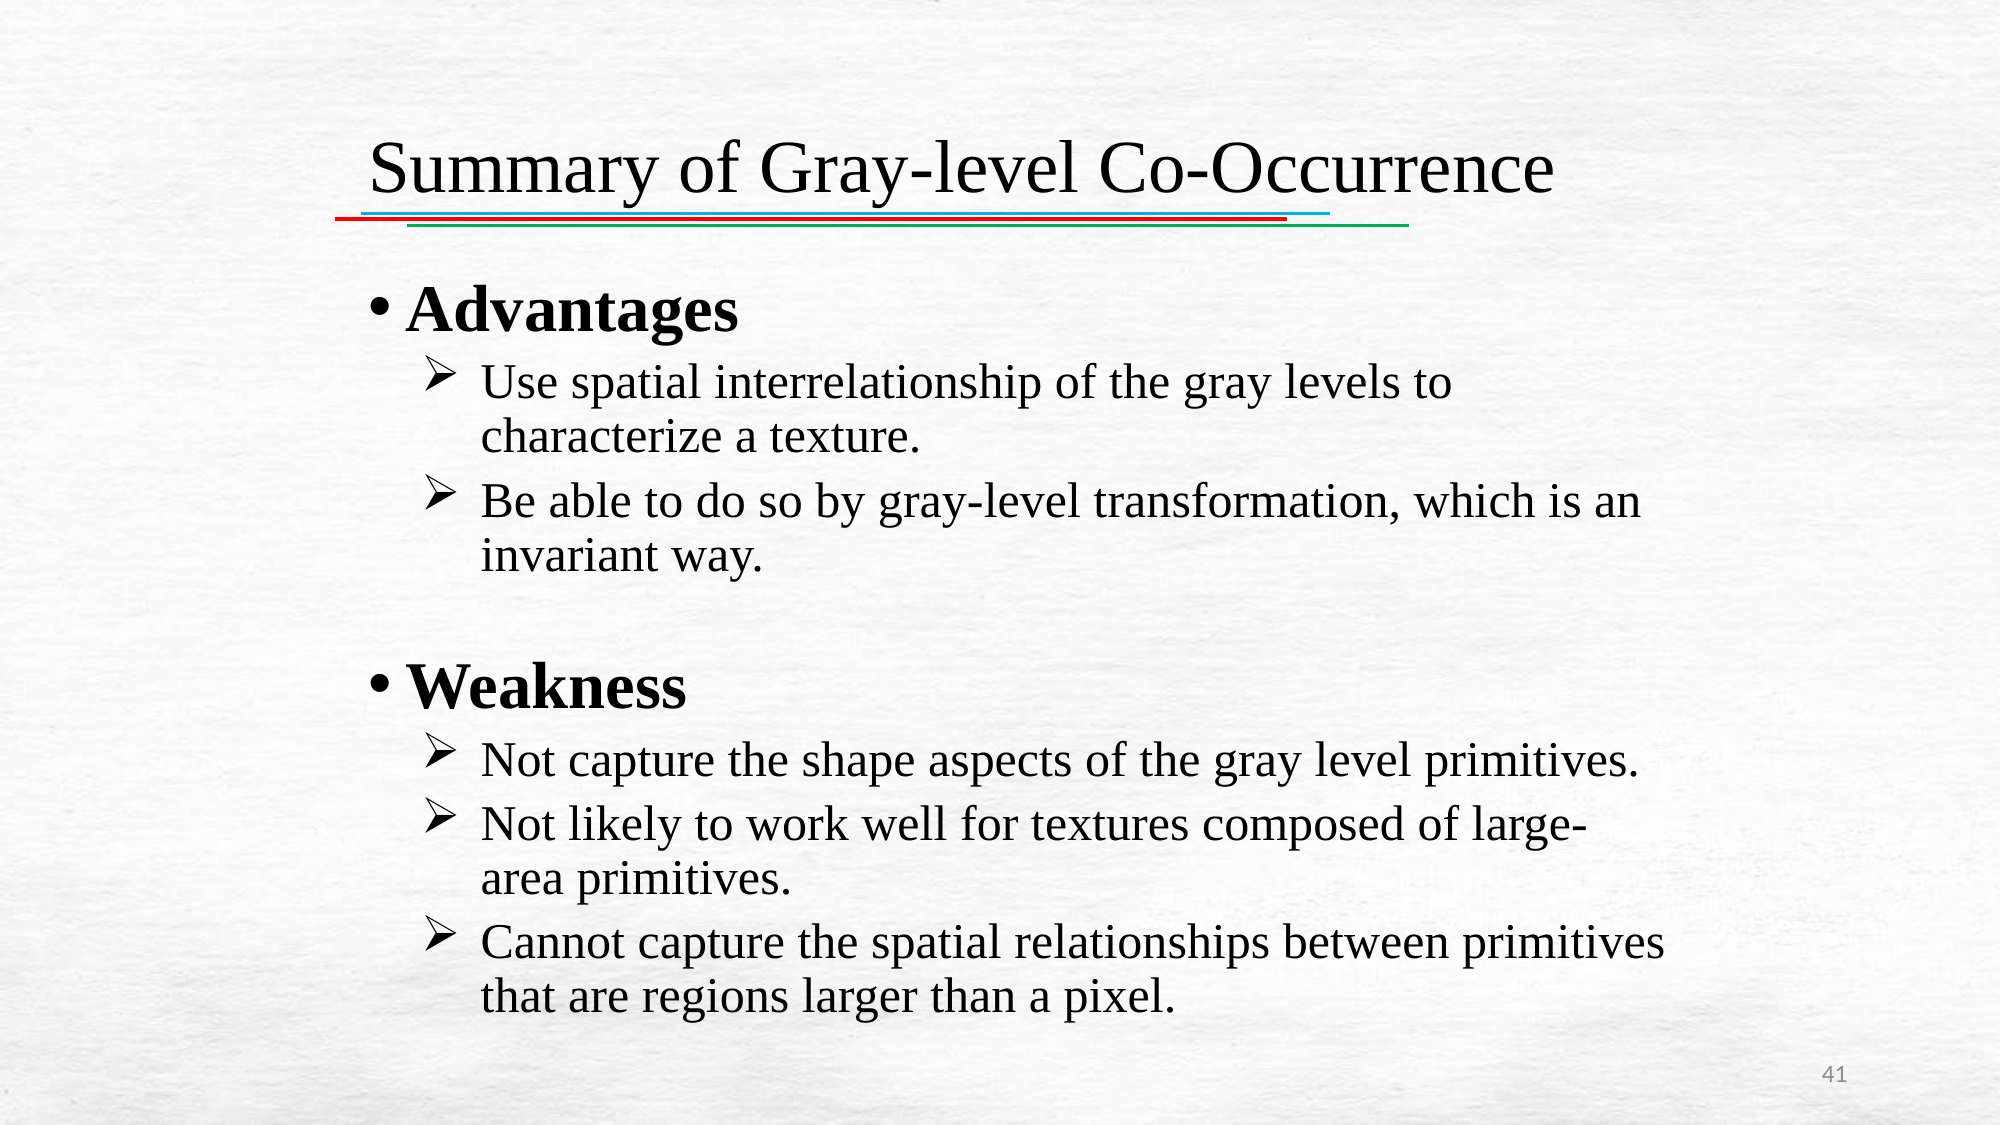

# Summary of Gray-level Co-Occurrence
Advantages
Use spatial interrelationship of the gray levels to characterize a texture.
Be able to do so by gray-level transformation, which is an invariant way.

Weakness
Not capture the shape aspects of the gray level primitives.
Not likely to work well for textures composed of large-area primitives.
Cannot capture the spatial relationships between primitives that are regions larger than a pixel.
41